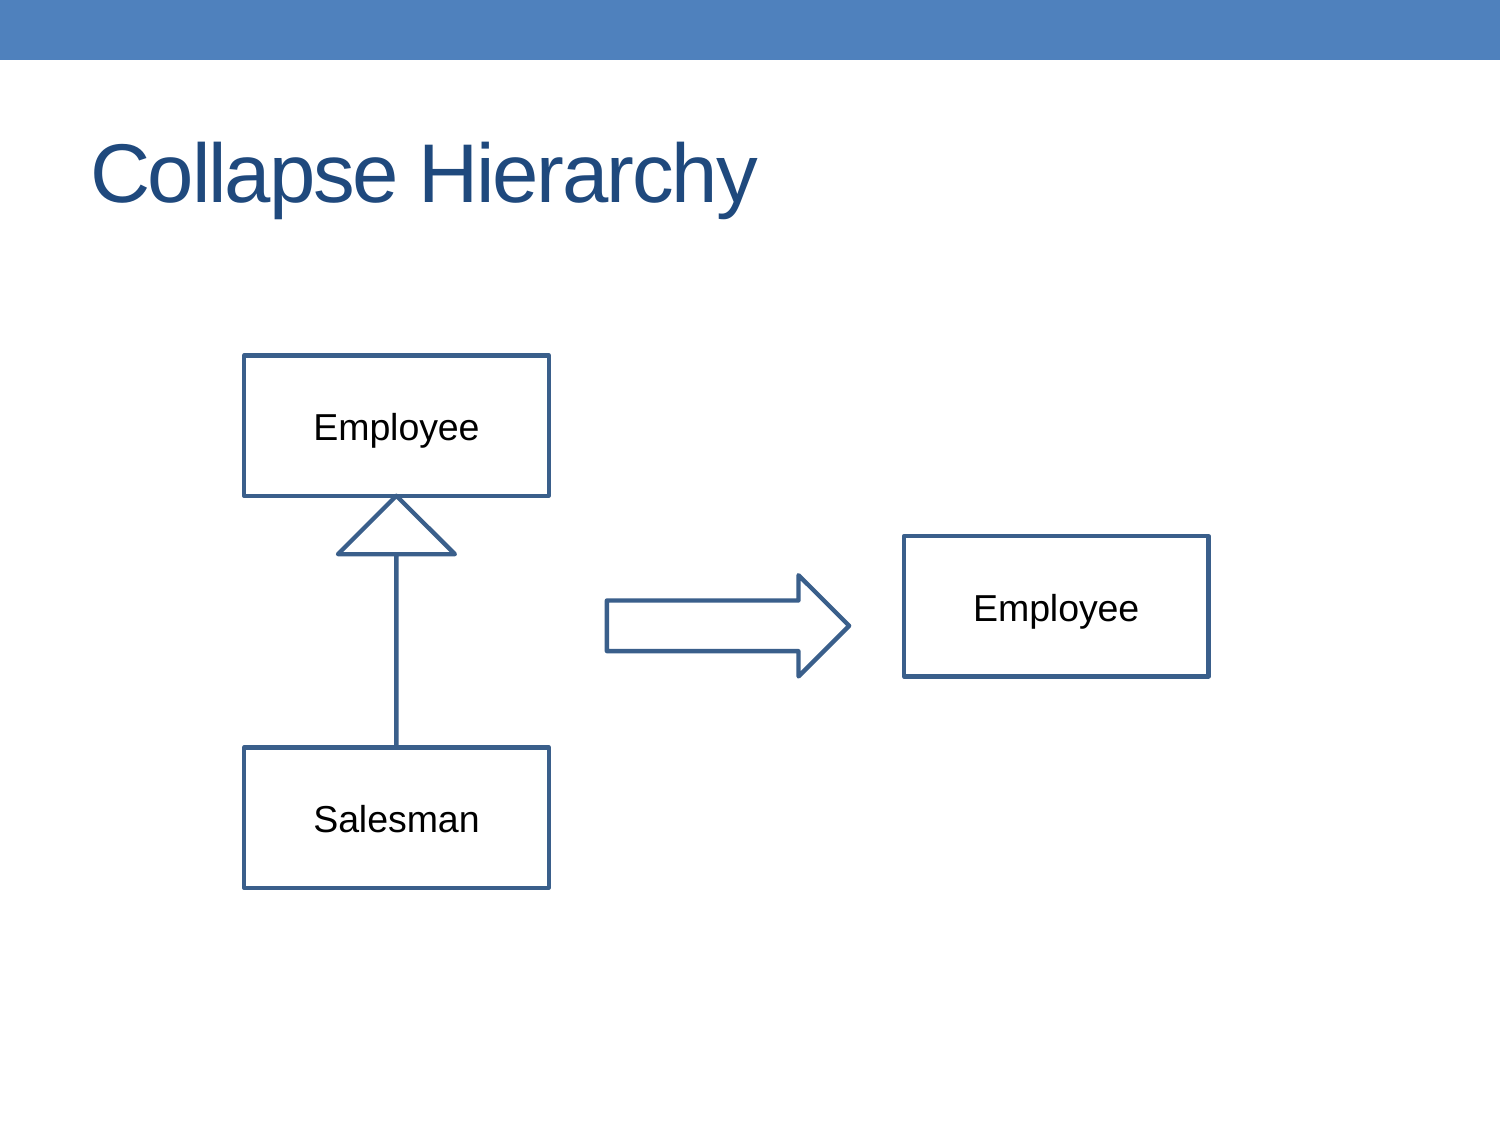

59
# Collapse Hierarchy

Employee

Employee

Salesman